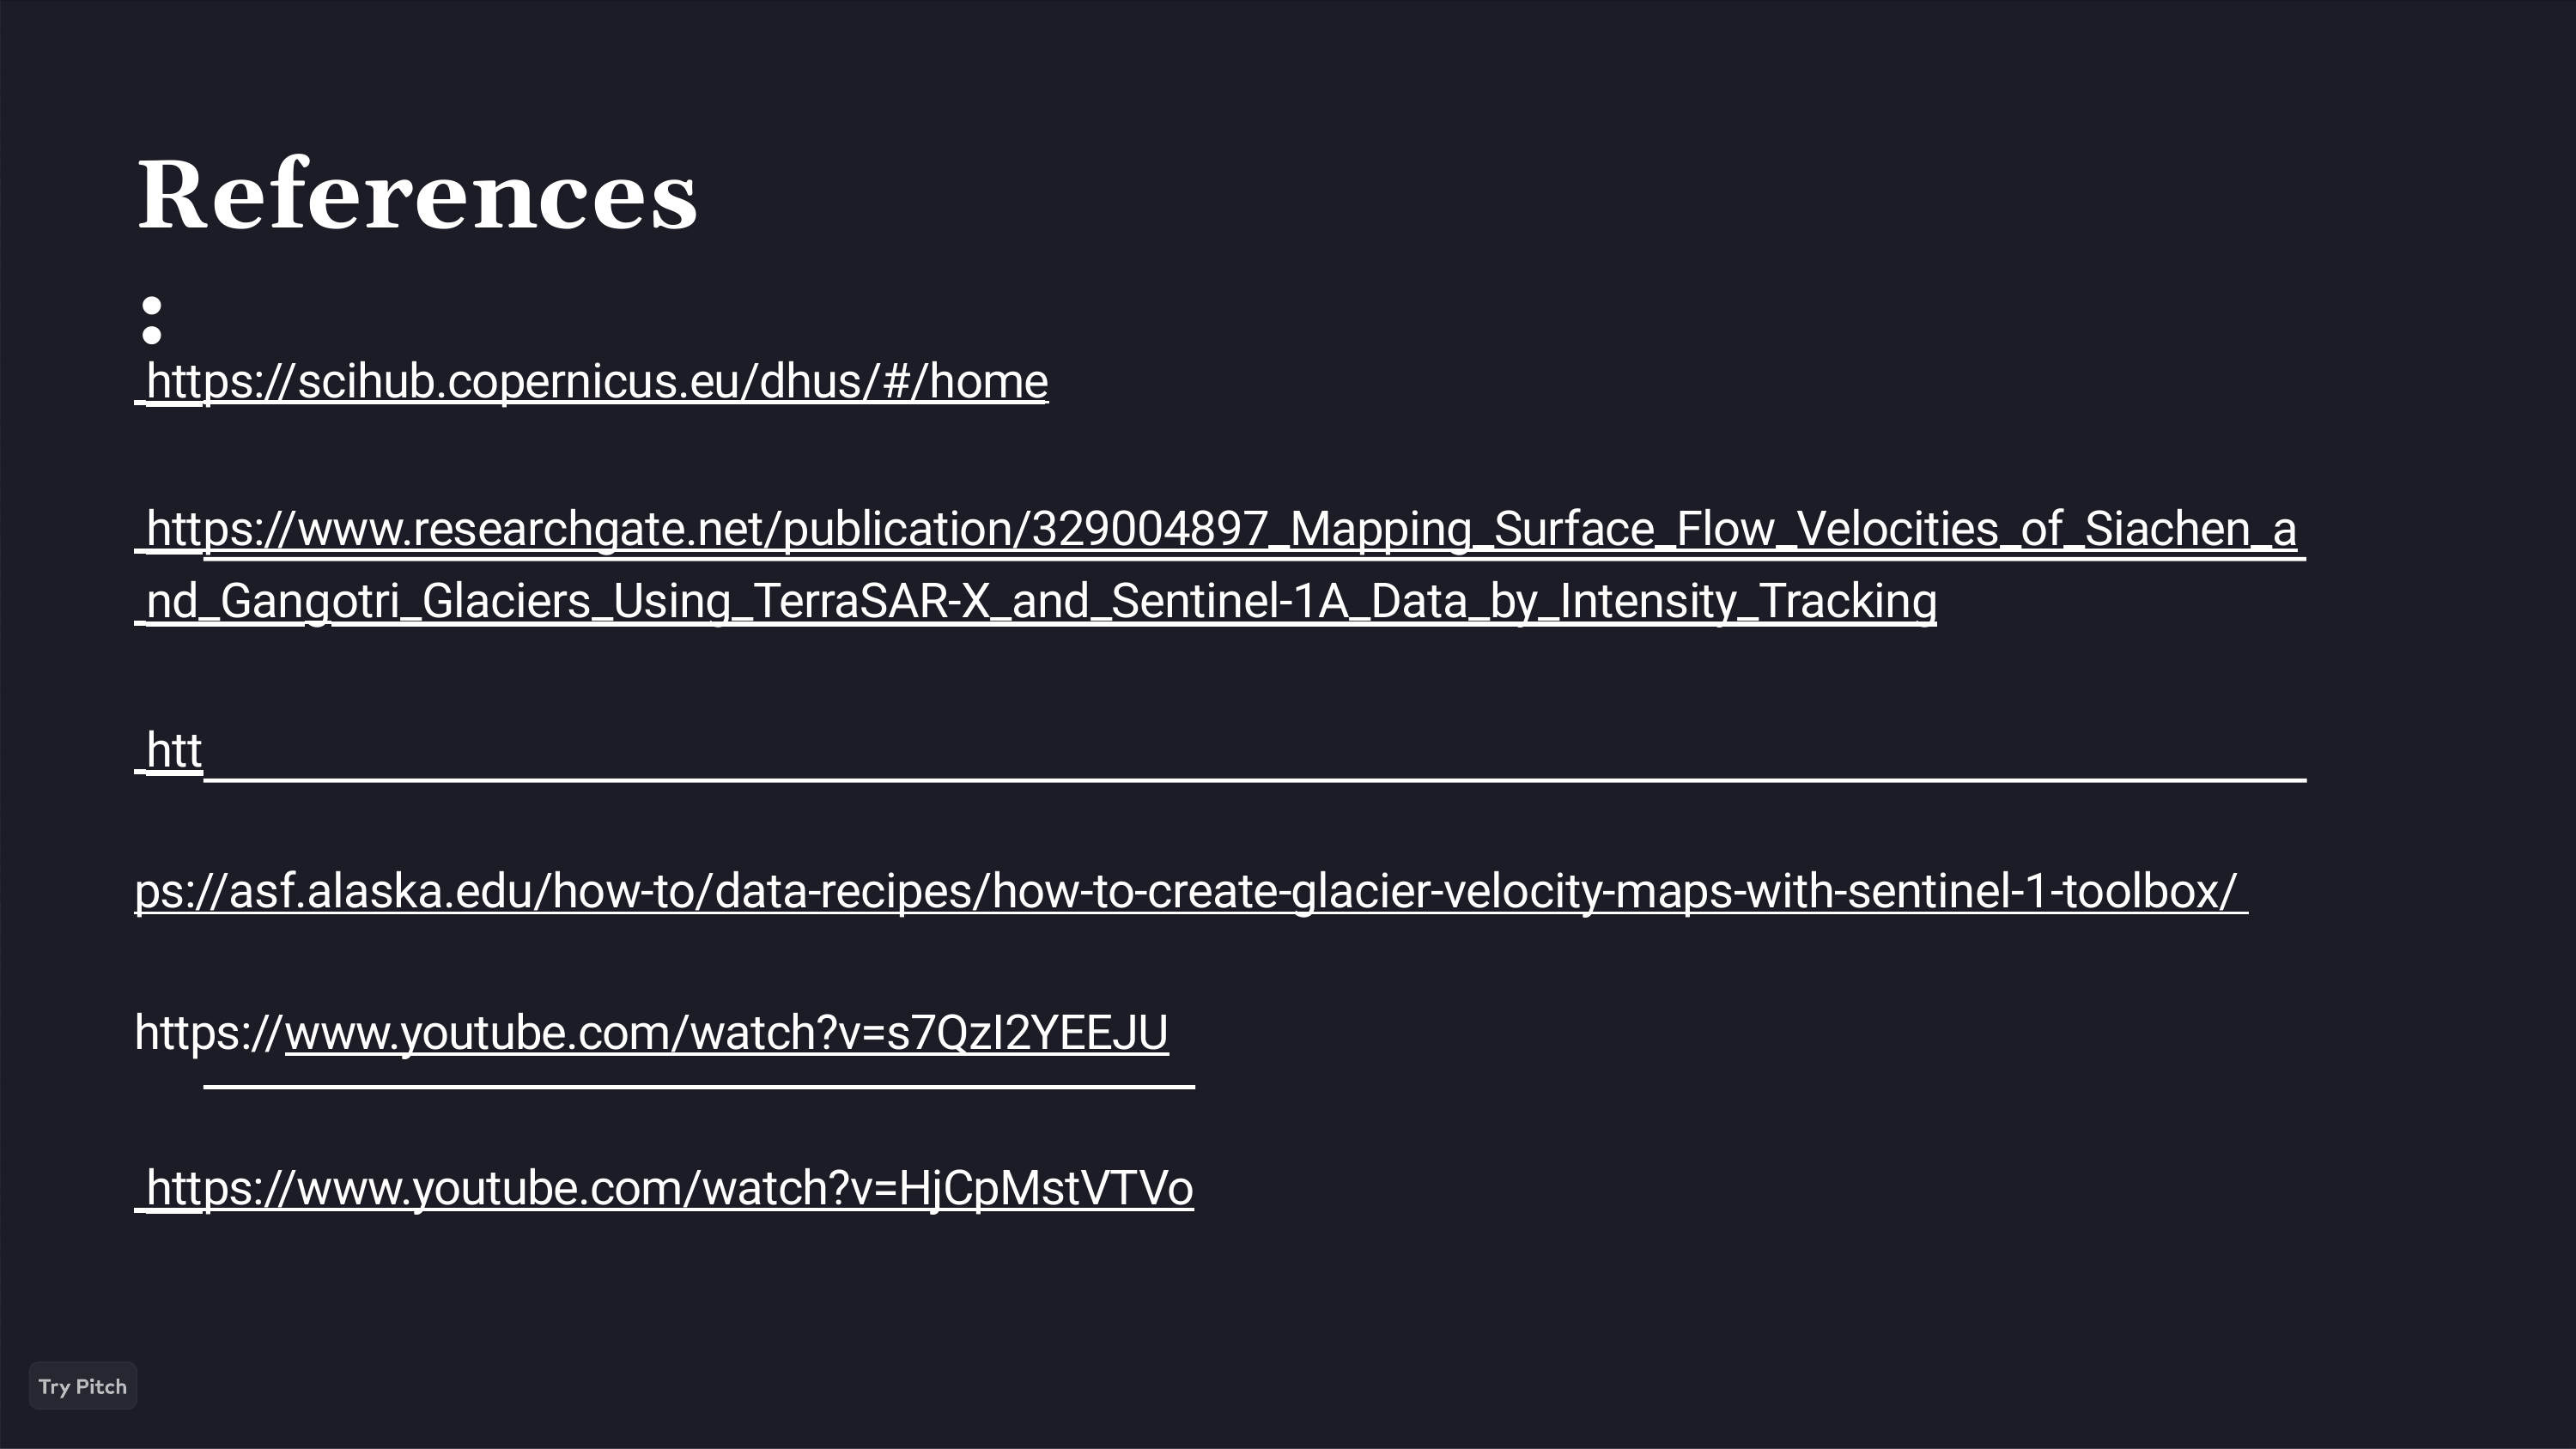

# References:
 https://scihub.copernicus.eu/dhus/#/home

 https://www.researchgate.net/publication/329004897_Mapping_Surface_Flow_Velocities_of_Siachen_a
 nd_Gangotri_Glaciers_Using_TerraSAR-X_and_Sentinel-1A_Data_by_Intensity_Tracking
 https://asf.alaska.edu/how-to/data-recipes/how-to-create-glacier-velocity-maps-with-sentinel-1-toolbox/  https://www.youtube.com/watch?v=s7QzI2YEEJU

 https://www.youtube.com/watch?v=HjCpMstVTVo